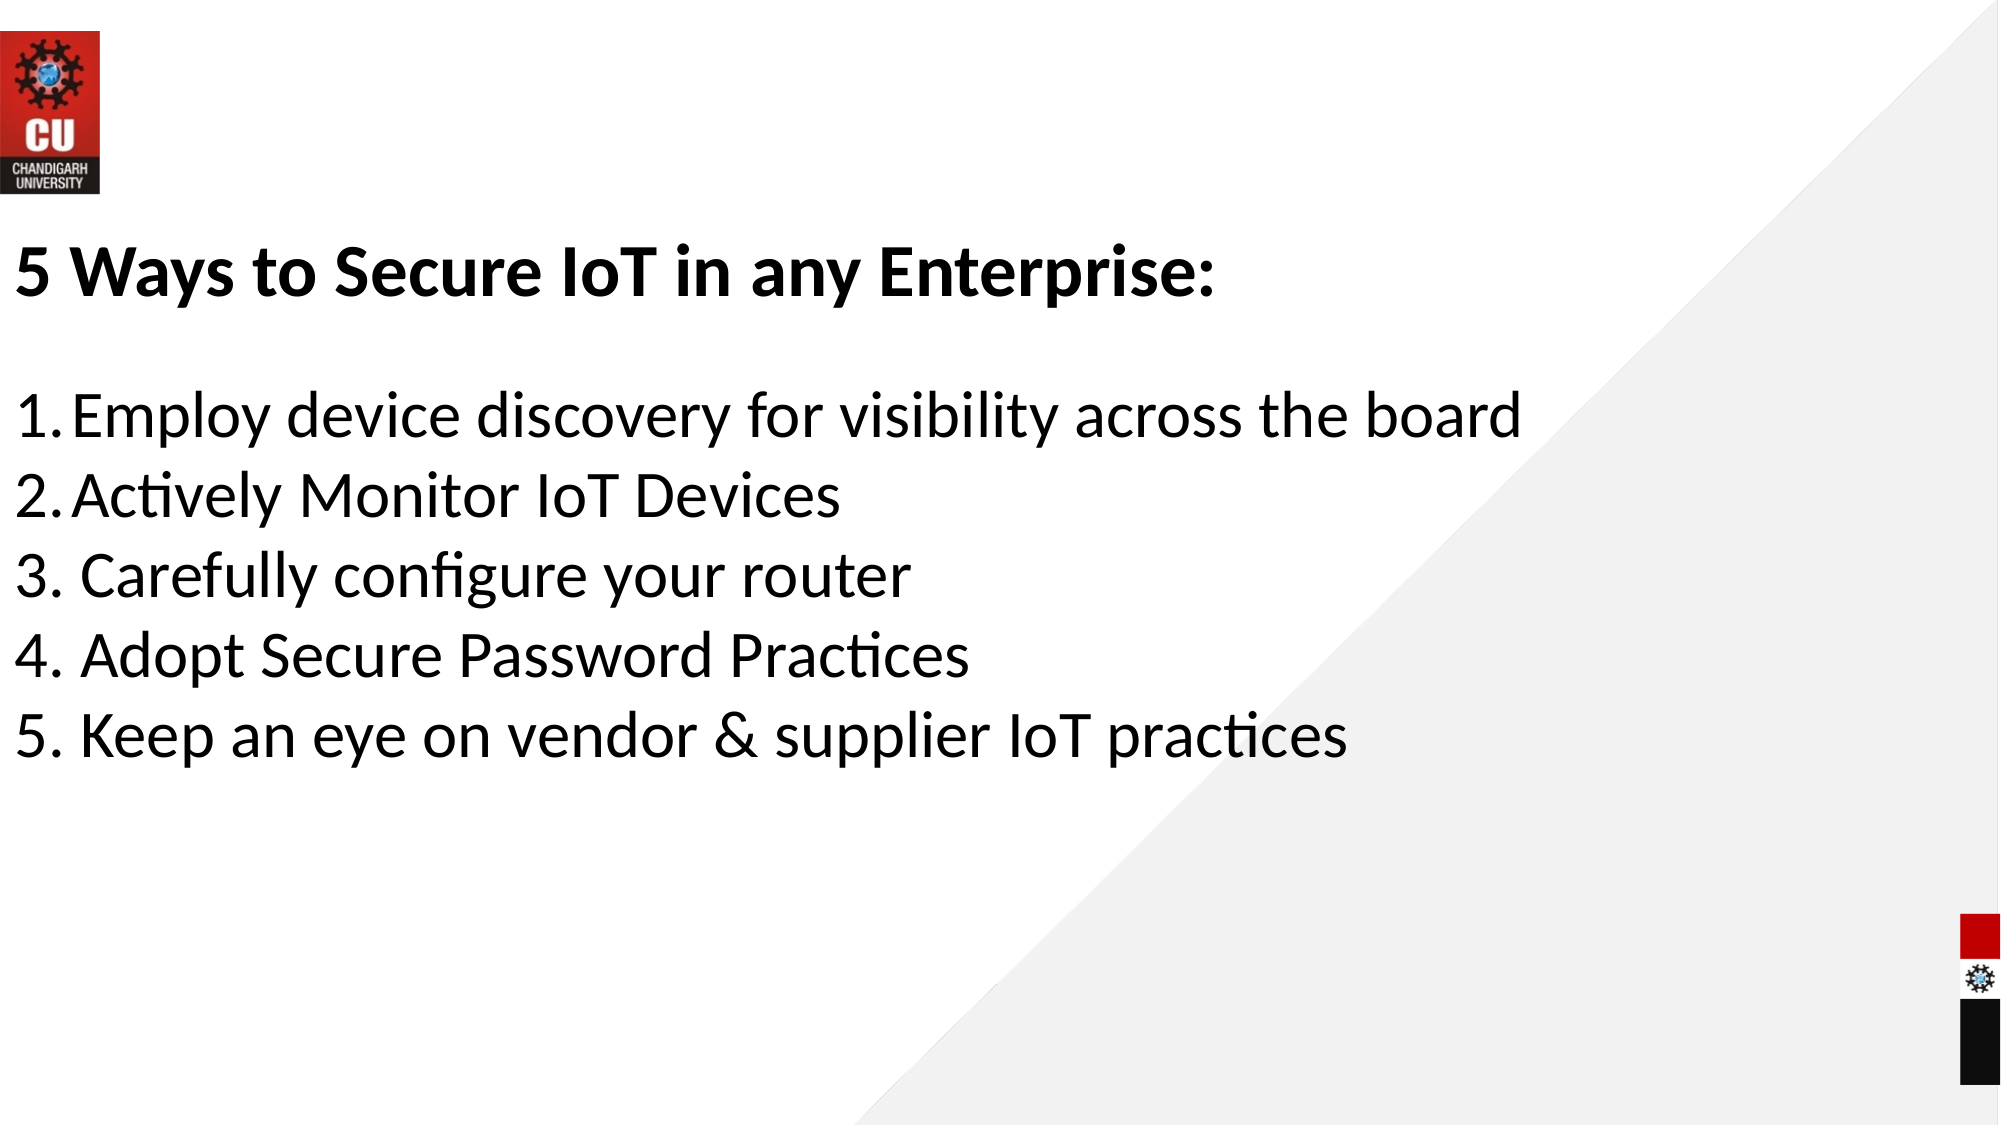

5 Ways to Secure IoT in any Enterprise:

Employ device discovery for visibility across the board
Actively Monitor IoT Devices
3. Carefully configure your router
4. Adopt Secure Password Practices
5. Keep an eye on vendor & supplier IoT practices